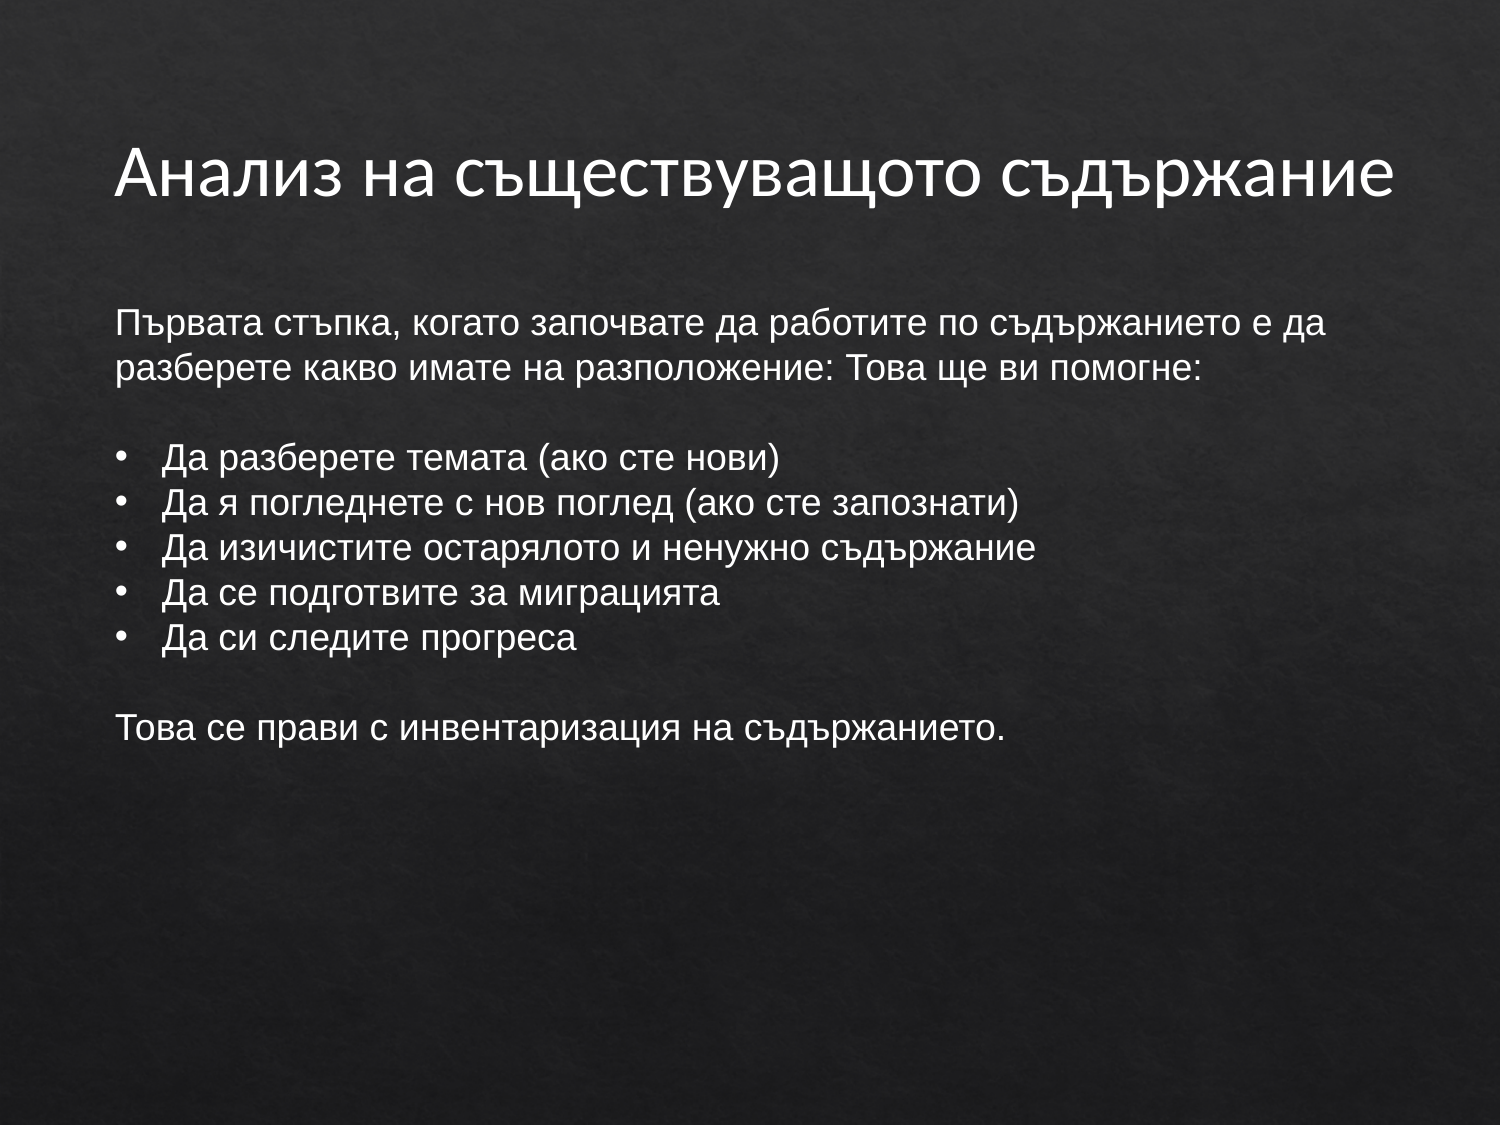

Анализ на съществуващото съдържание
Първата стъпка, когато започвате да работите по съдържанието е да разберете какво имате на разположение: Това ще ви помогне:

Да разберете темата (ако сте нови)
Да я погледнете с нов поглед (ако сте запознати)
Да изичистите остарялото и ненужно съдържание
Да се подготвите за миграцията
Да си следите прогреса

Това се прави с инвентаризация на съдържанието.